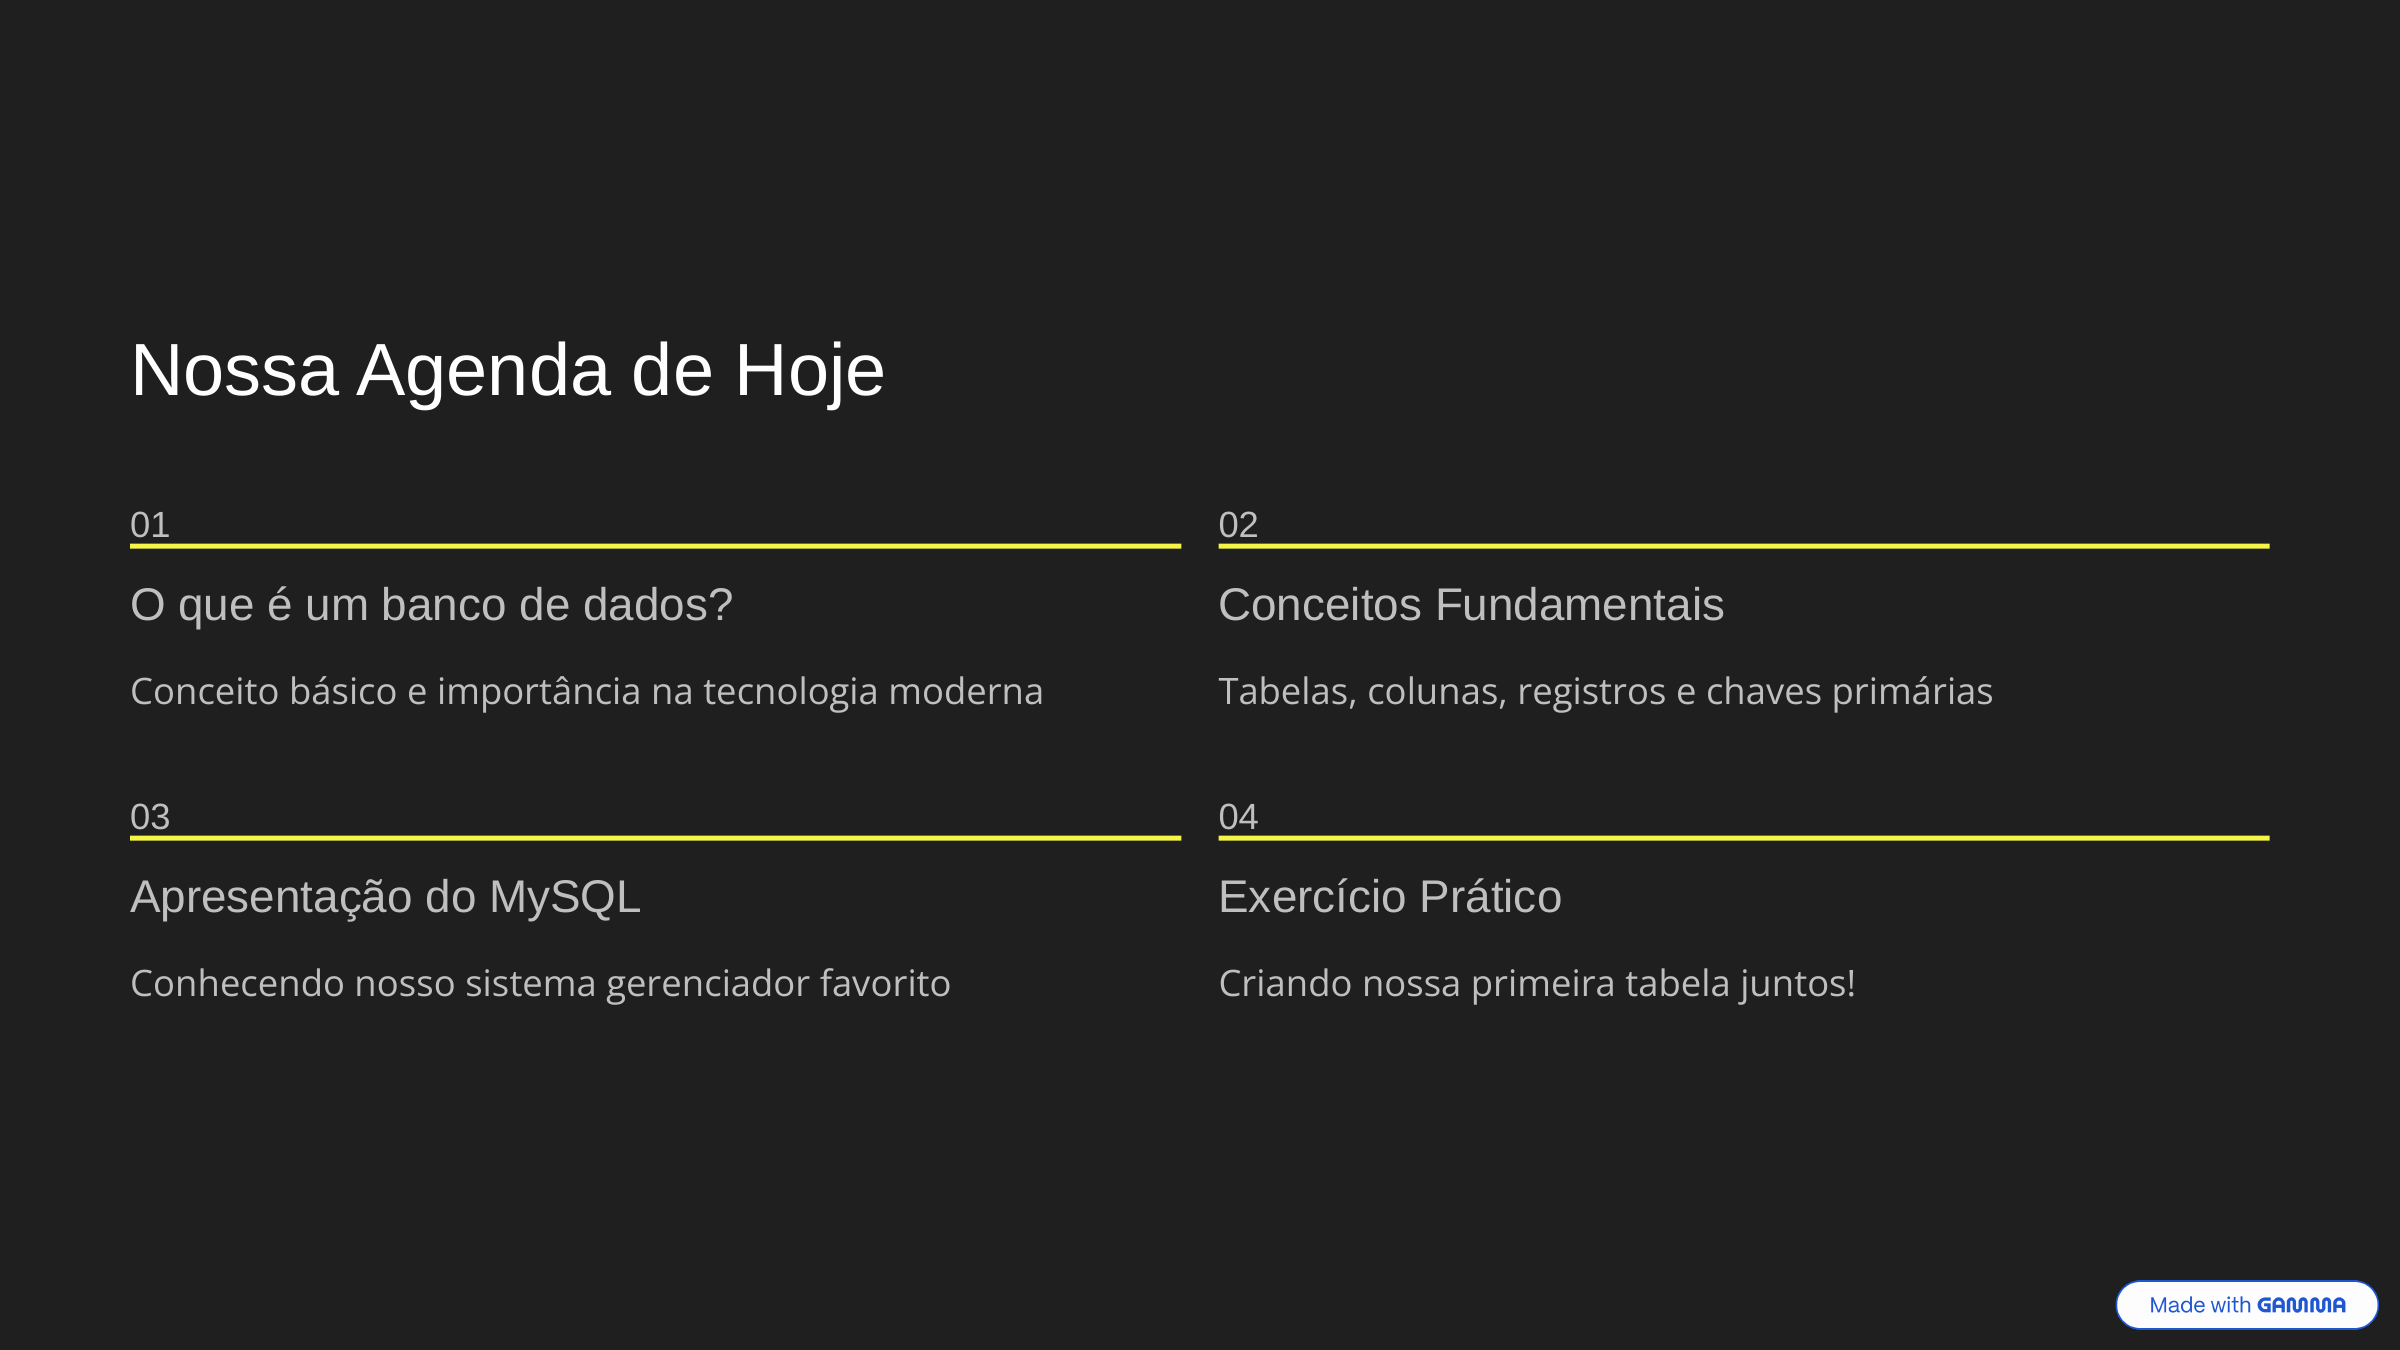

Nossa Agenda de Hoje
01
02

O que é um banco de dados?
Conceitos Fundamentais
Conceito básico e importância na tecnologia moderna
Tabelas, colunas, registros e chaves primárias
03
04

Apresentação do MySQL
Exercício Prático
Conhecendo nosso sistema gerenciador favorito
Criando nossa primeira tabela juntos!